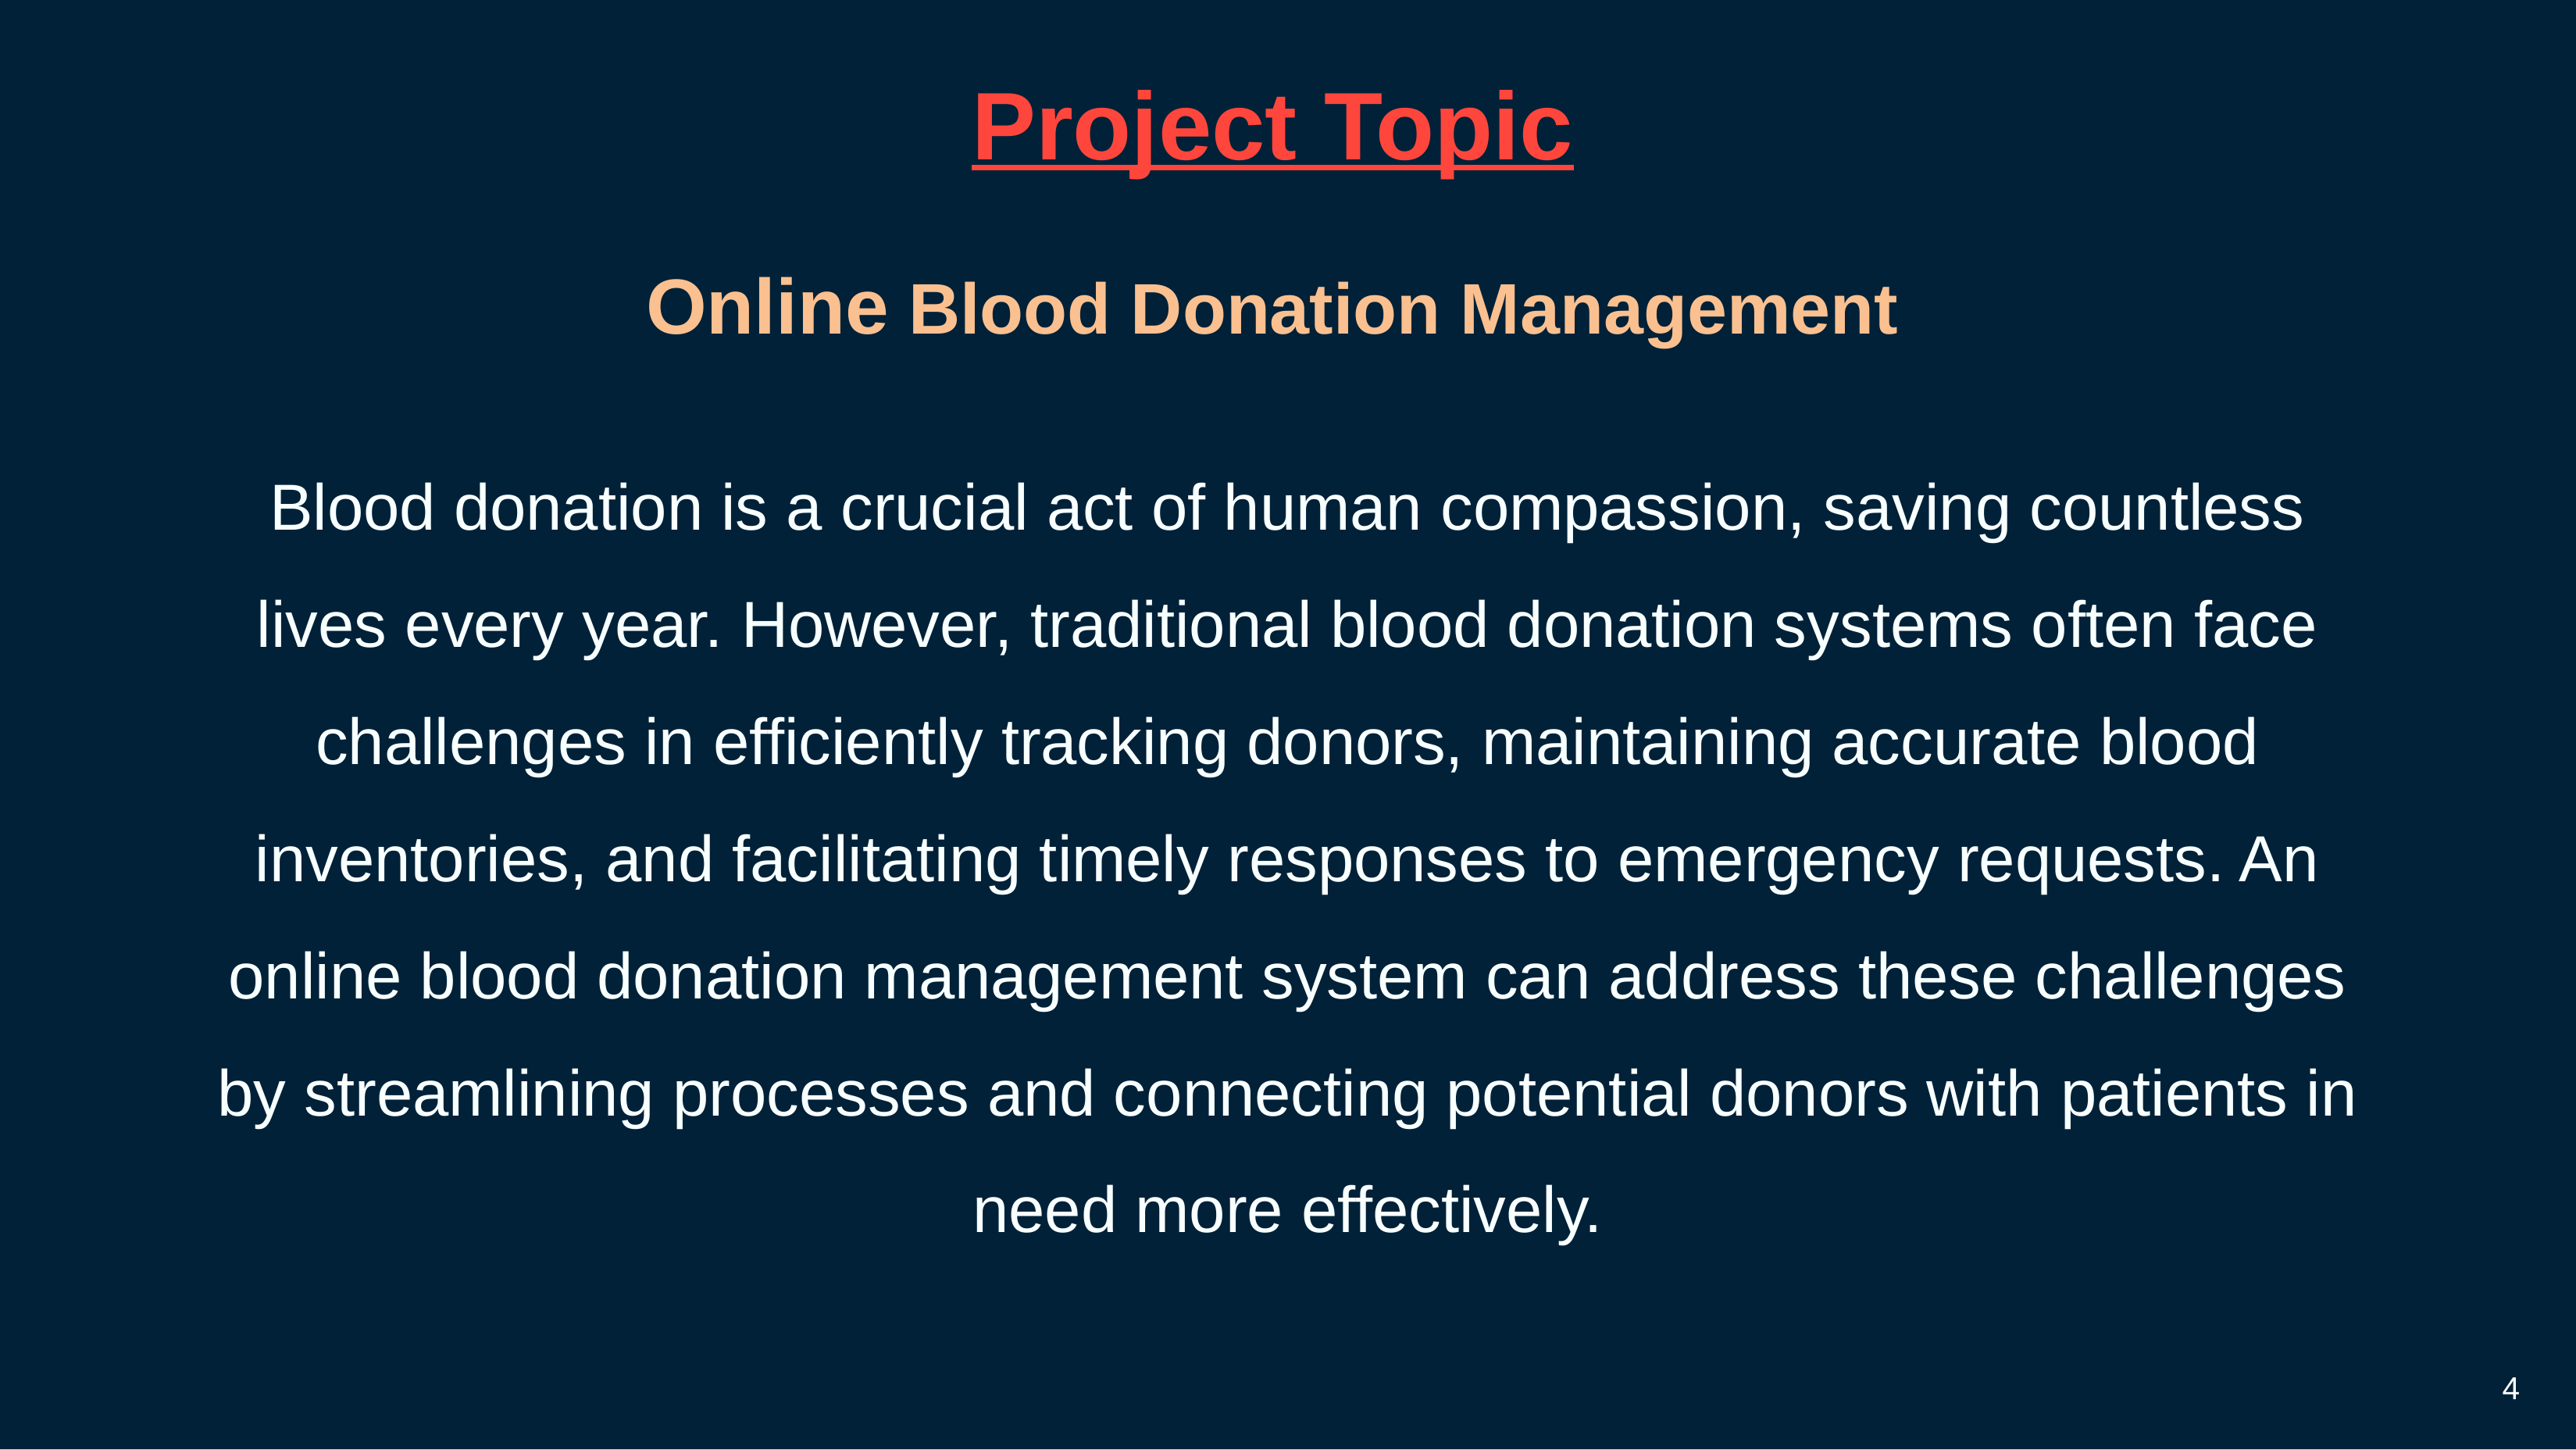

# Project Topic
Online Blood Donation Management
Blood donation is a crucial act of human compassion, saving countless lives every year. However, traditional blood donation systems often face challenges in efficiently tracking donors, maintaining accurate blood inventories, and facilitating timely responses to emergency requests. An online blood donation management system can address these challenges by streamlining processes and connecting potential donors with patients in need more effectively.
4